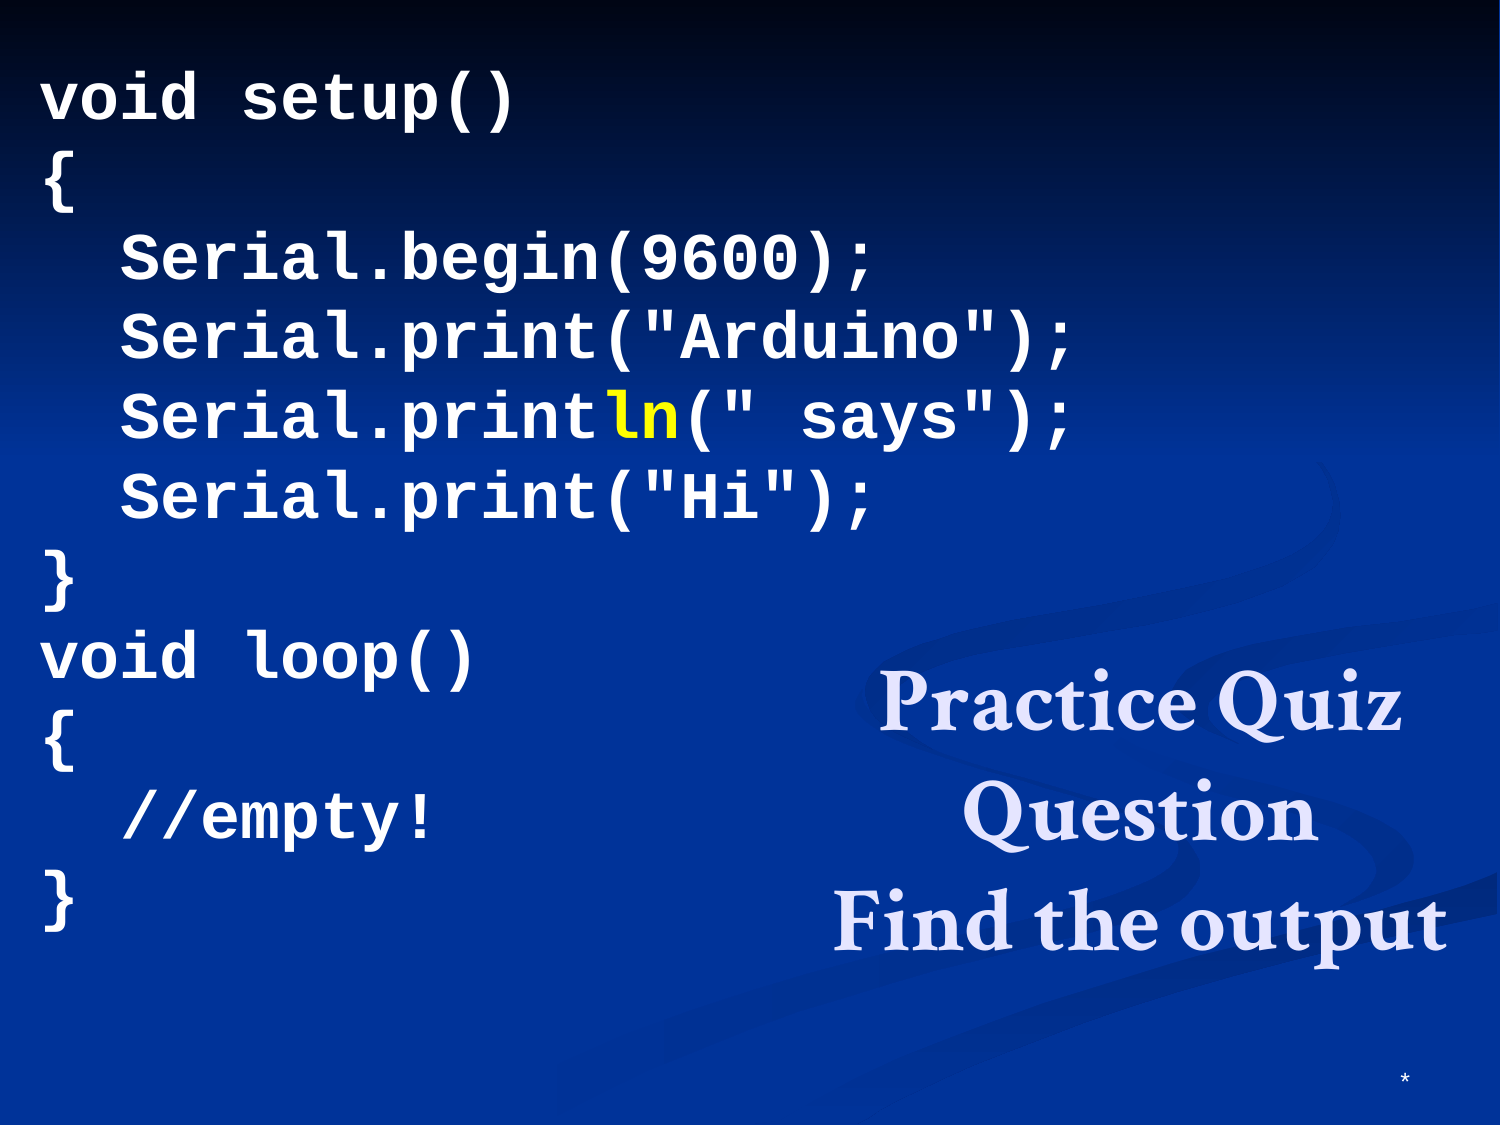

void setup()
{
  Serial.begin(9600);
  Serial.print("Arduino");
  Serial.println(" says");
  Serial.print("Hi");
}
void loop()
{
  //empty!
}
Practice Quiz Question
Find the output
*